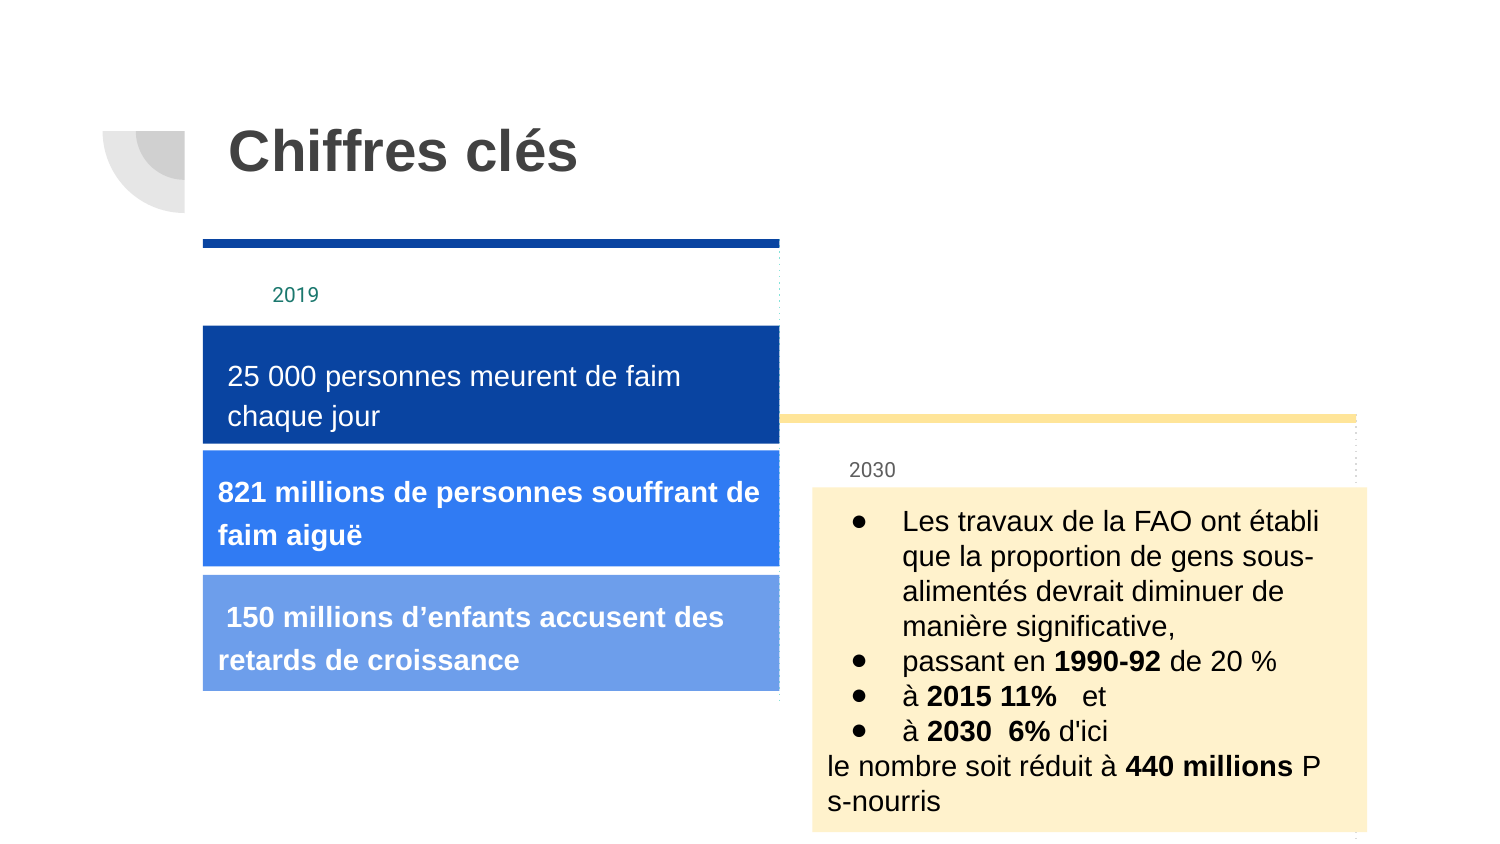

# Chiffres clés

2019
25 000 personnes meurent de faim chaque jour

2030
821 millions de personnes souffrant de faim aiguë
Les travaux de la FAO ont établi que la proportion de gens sous-alimentés devrait diminuer de manière significative,
passant en 1990-92 de 20 %
à 2015 11%   et
à 2030  6% d'ici
le nombre soit réduit à 440 millions P s-nourris
 150 millions d’enfants accusent des retards de croissance